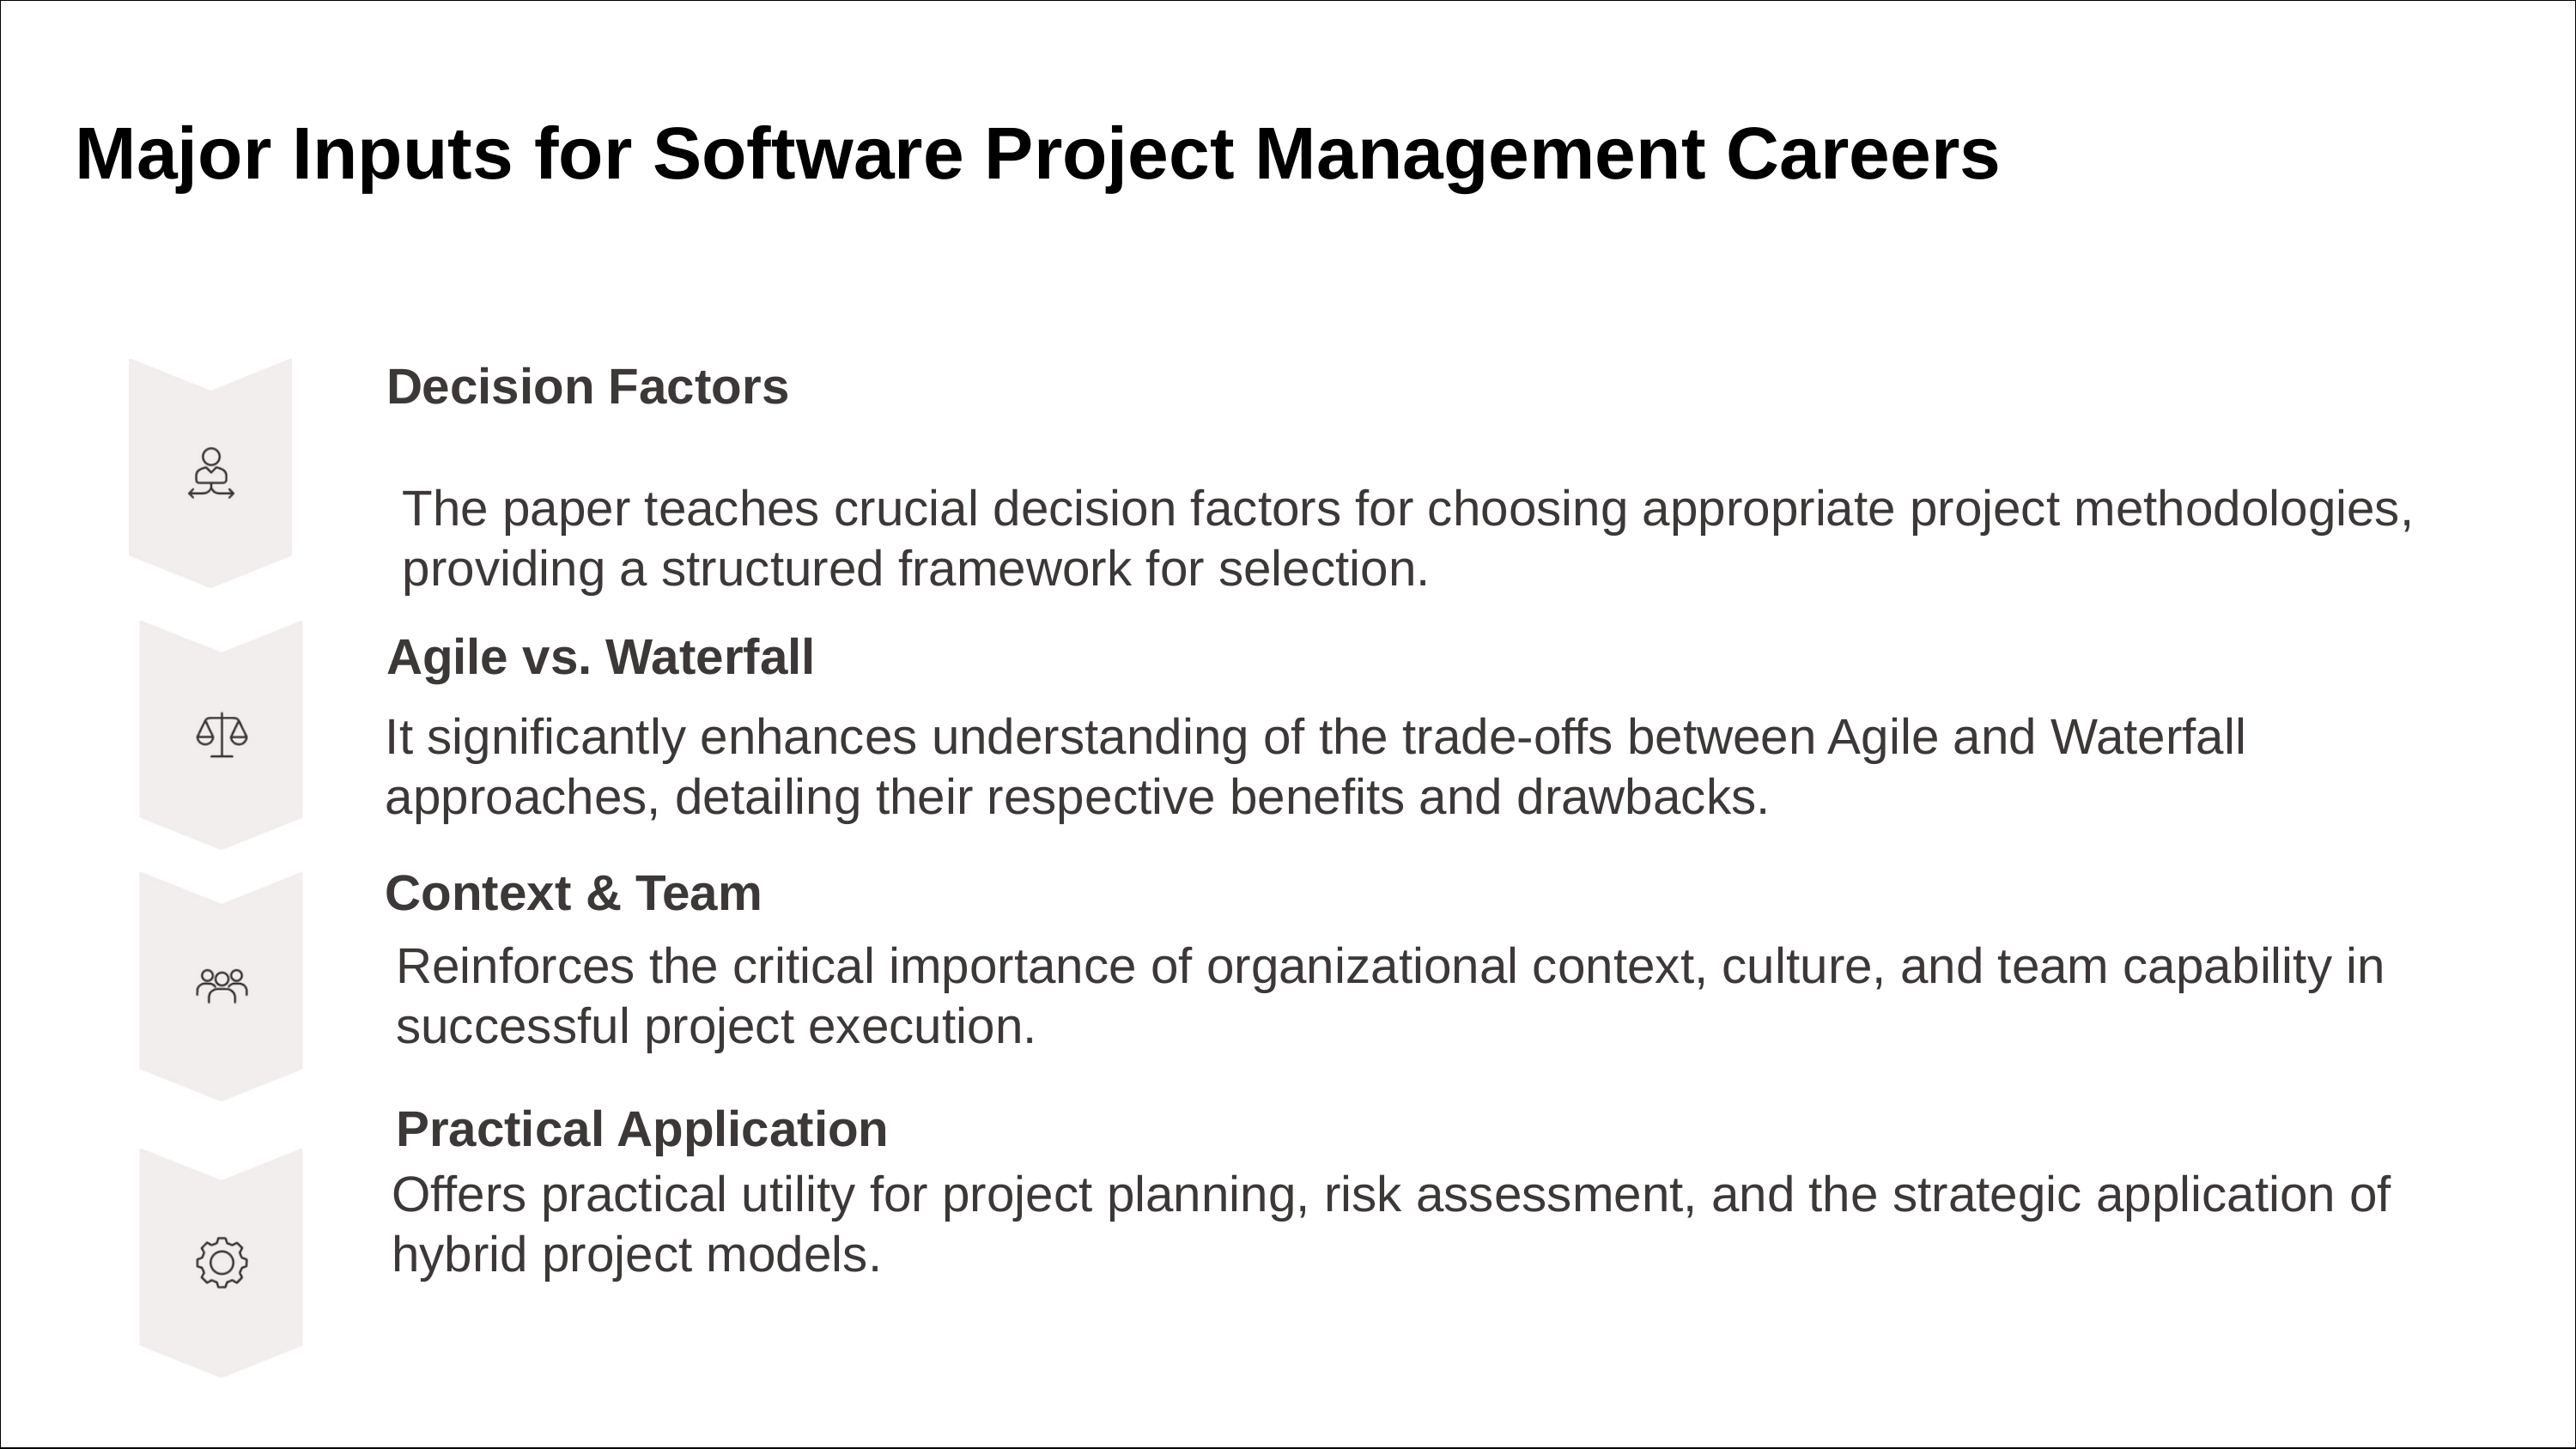

Major Inputs for Software Project Management Careers

Decision Factors
The paper teaches crucial decision factors for choosing appropriate project methodologies, providing a structured framework for selection.

Agile vs. Waterfall
It significantly enhances understanding of the trade-offs between Agile and Waterfall approaches, detailing their respective benefits and drawbacks.

Context & Team
Reinforces the critical importance of organizational context, culture, and team capability in successful project execution.
Practical Application

Offers practical utility for project planning, risk assessment, and the strategic application of hybrid project models.